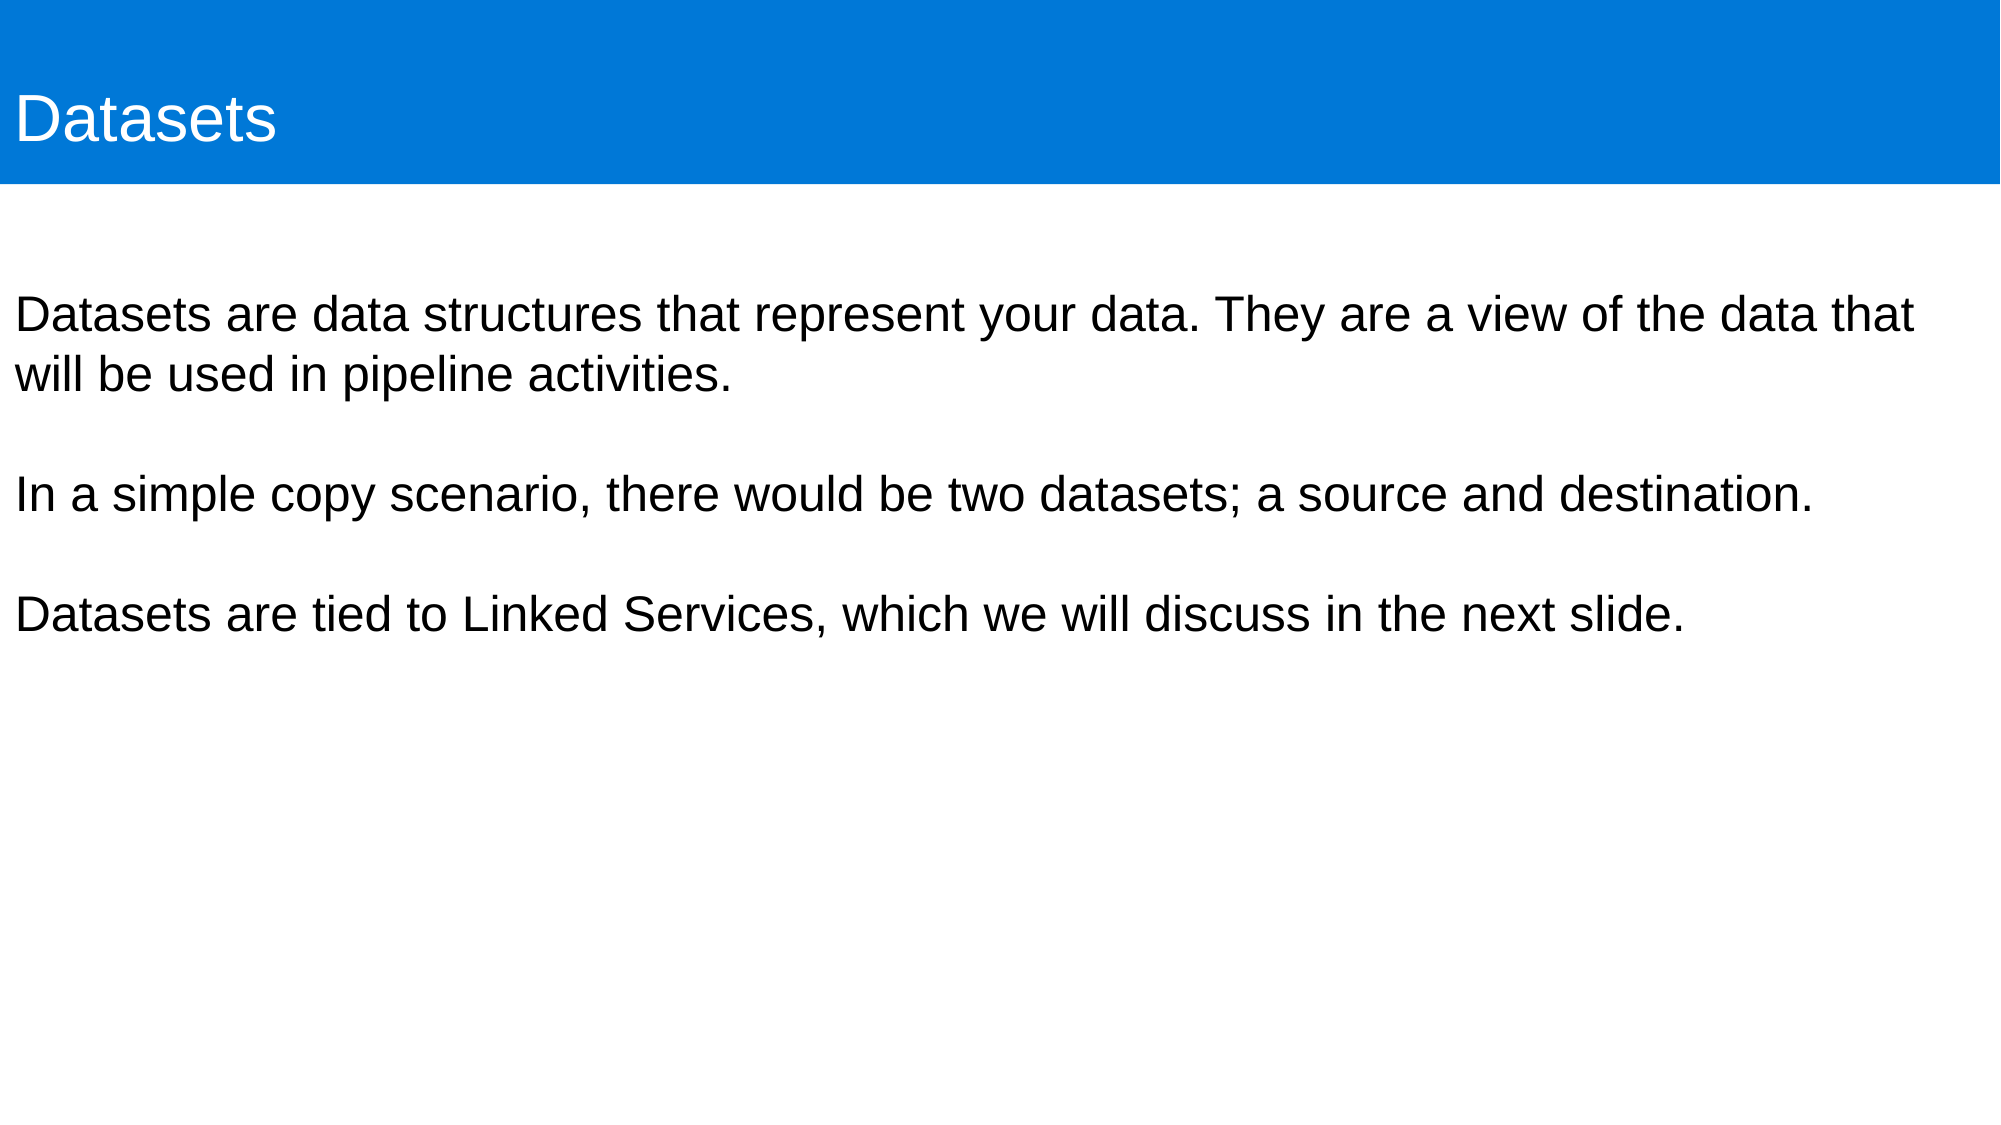

Datasets
Datasets are data structures that represent your data. They are a view of the data that will be used in pipeline activities.

In a simple copy scenario, there would be two datasets; a source and destination.

Datasets are tied to Linked Services, which we will discuss in the next slide.
Hybrid